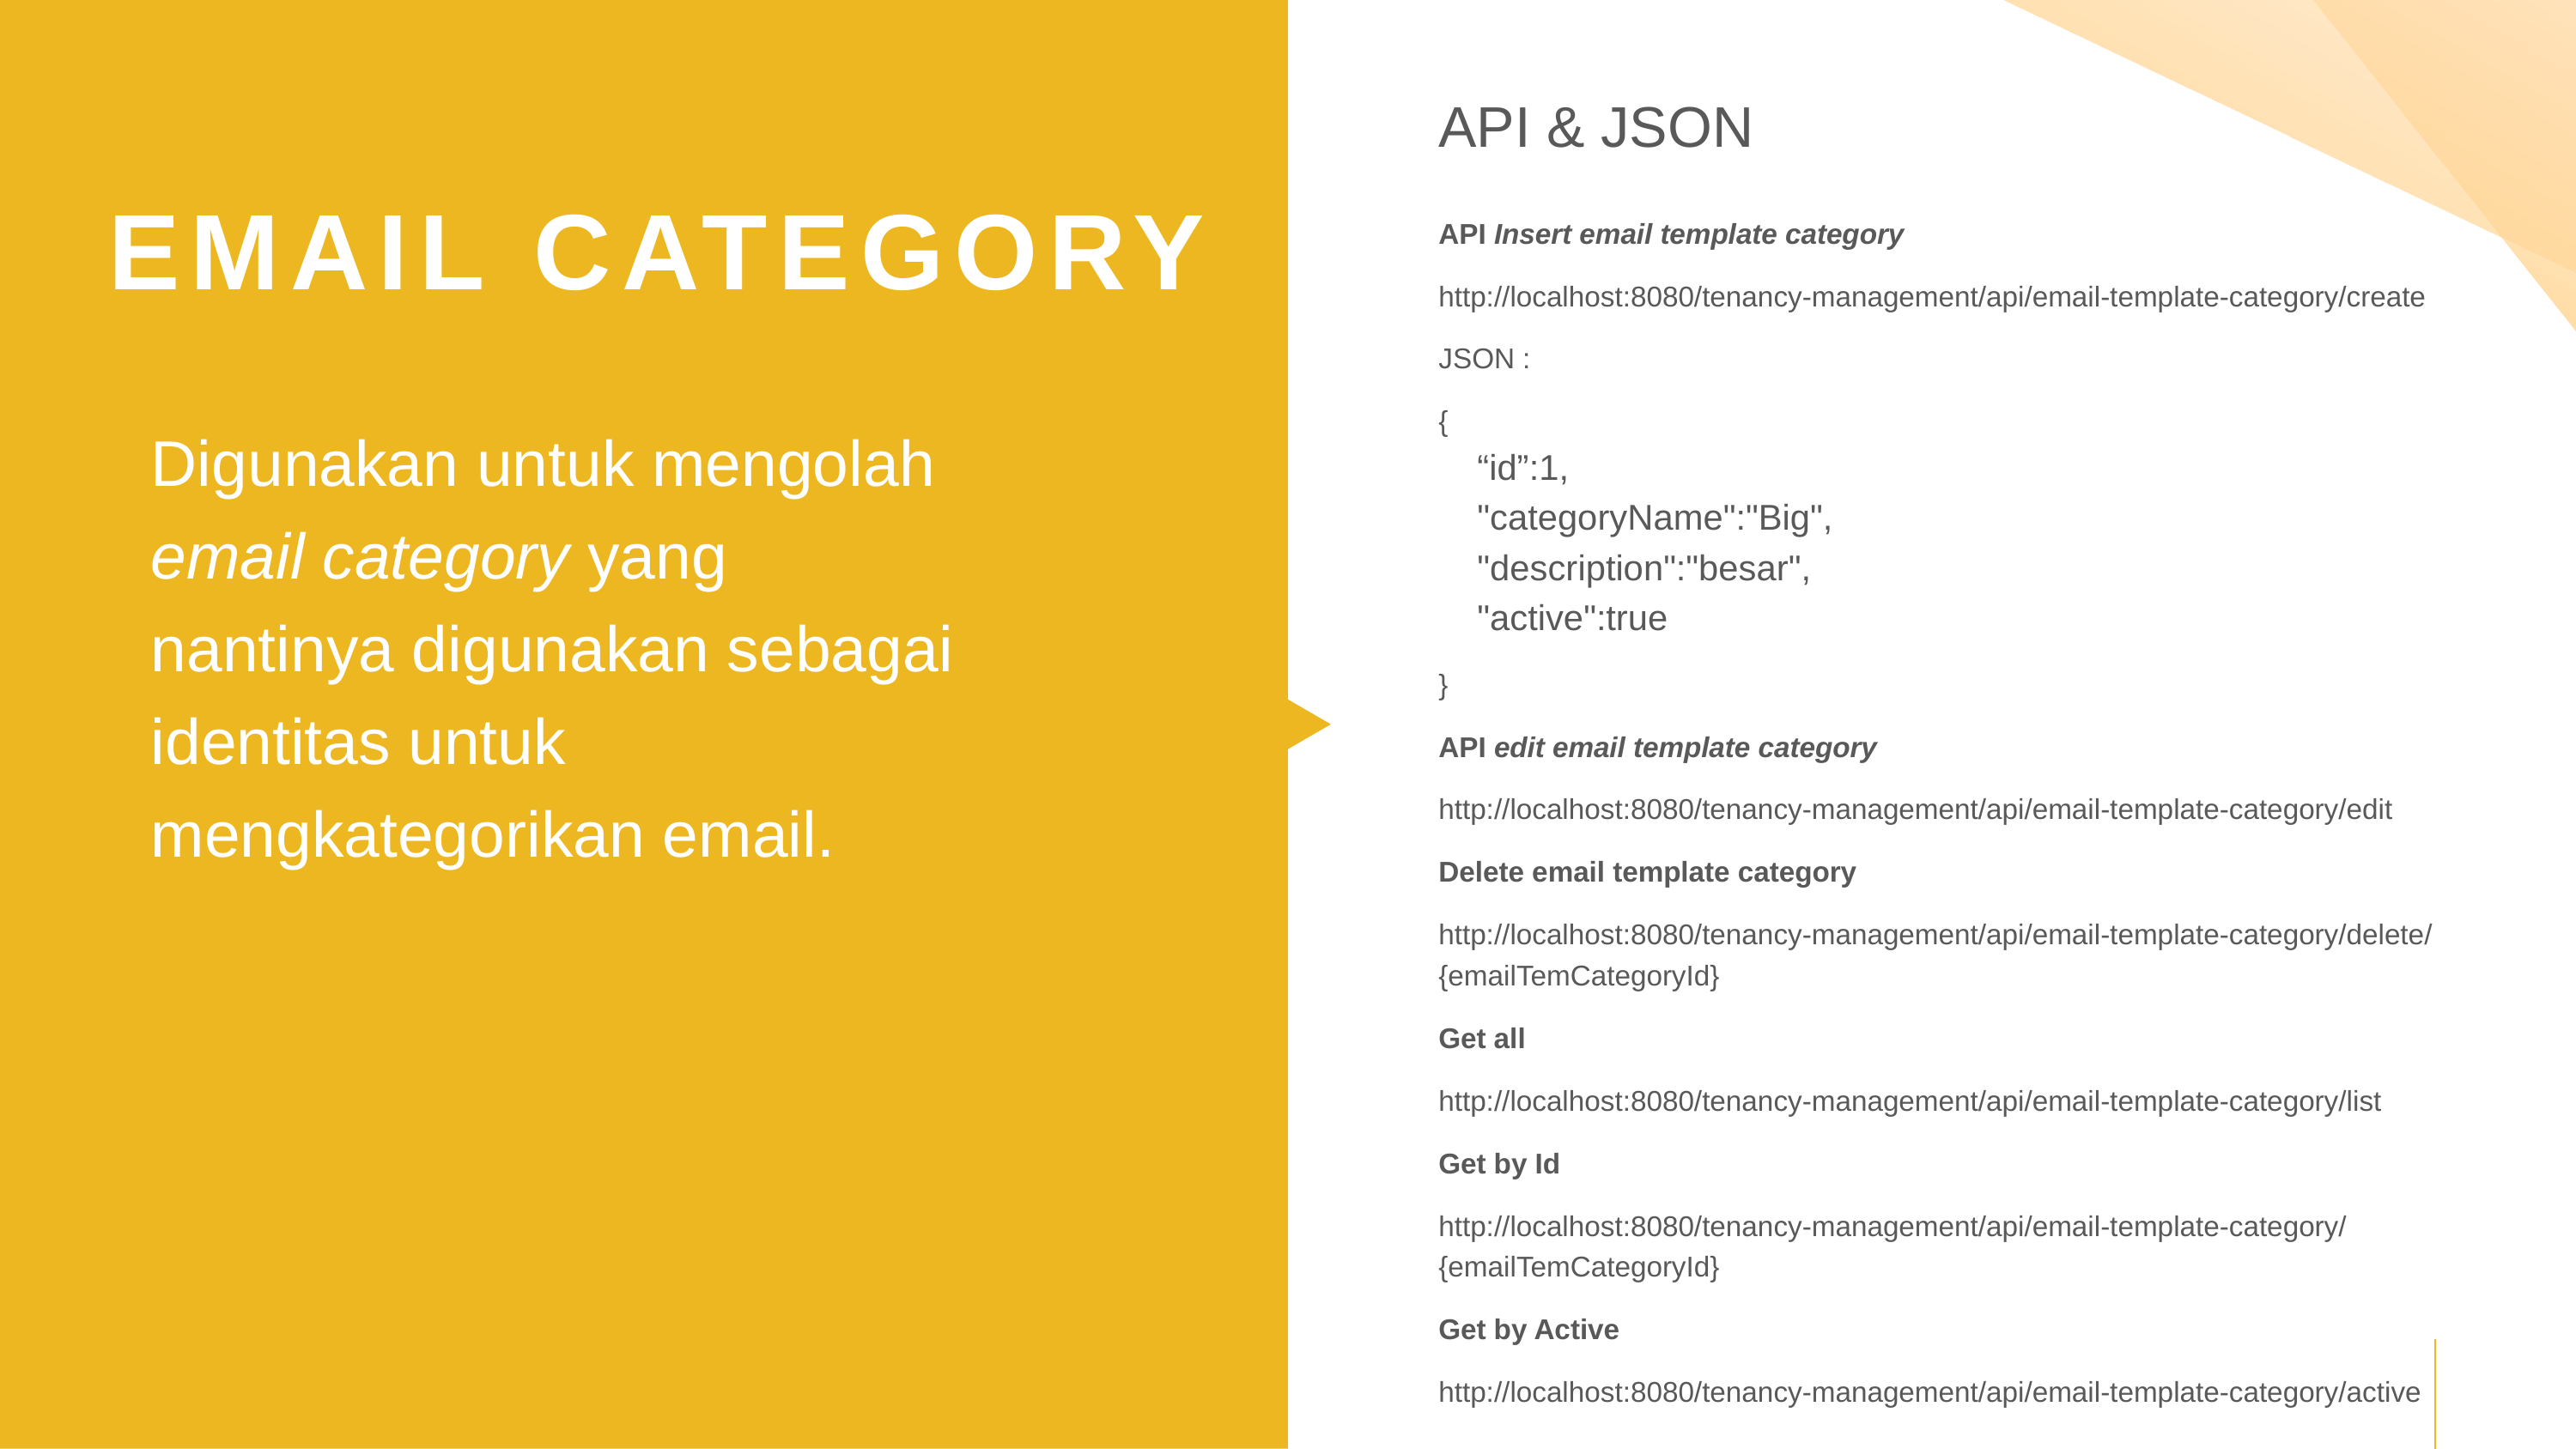

API & JSON
EMAIL CATEGORY
Digunakan untuk mengolah email category yang nantinya digunakan sebagai identitas untuk mengkategorikan email.
API Insert email template category
http://localhost:8080/tenancy-management/api/email-template-category/create
JSON :
{
“id”:1,
"categoryName":"Big",
"description":"besar",
"active":true
}
API edit email template category
http://localhost:8080/tenancy-management/api/email-template-category/edit
Delete email template category
http://localhost:8080/tenancy-management/api/email-template-category/delete/{emailTemCategoryId}
Get all
http://localhost:8080/tenancy-management/api/email-template-category/list
Get by Id
http://localhost:8080/tenancy-management/api/email-template-category/{emailTemCategoryId}
Get by Active
http://localhost:8080/tenancy-management/api/email-template-category/active